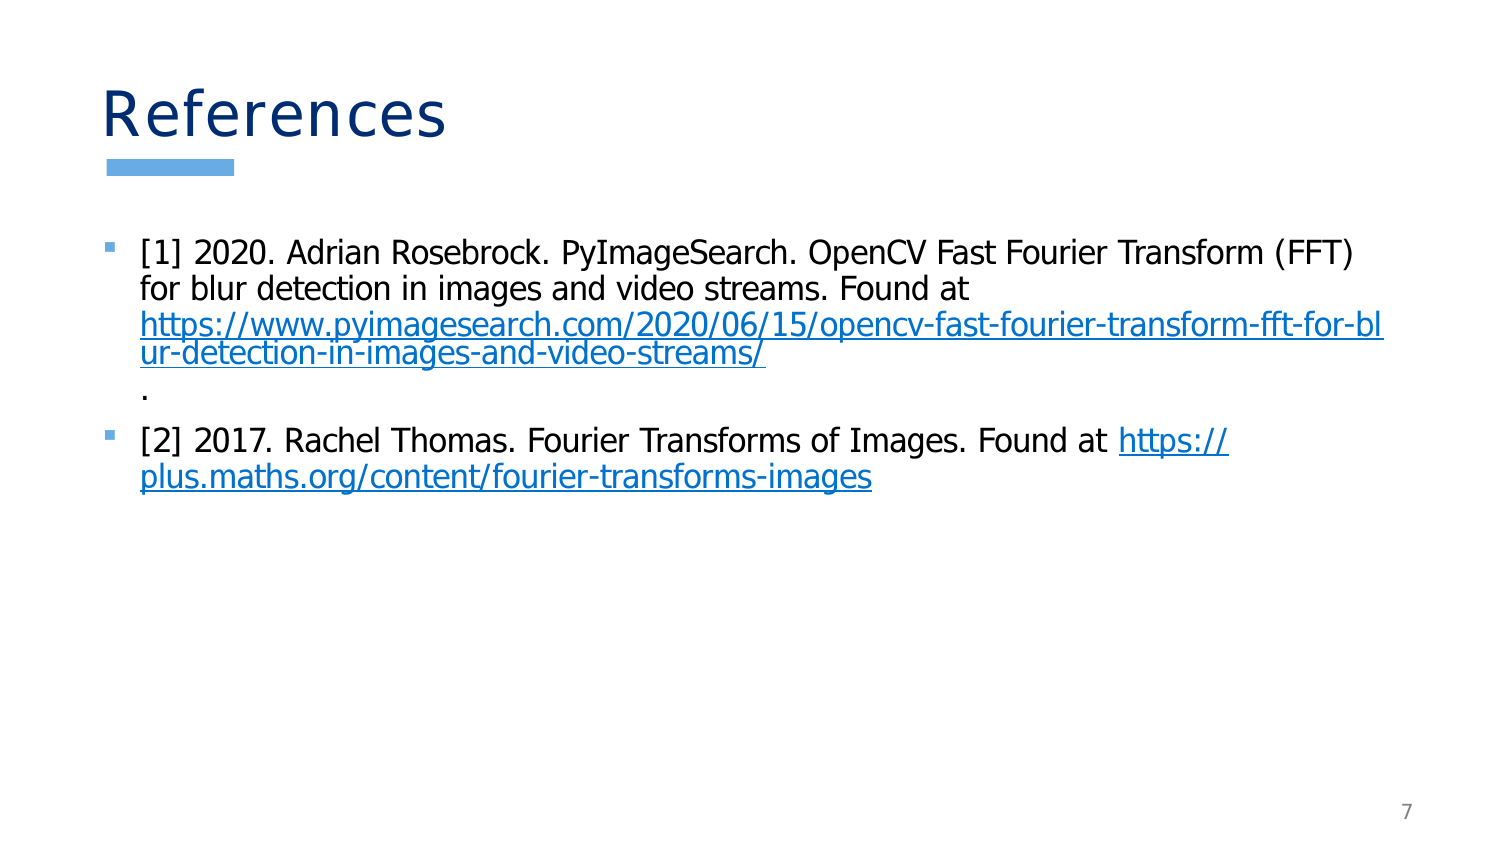

# References
[1] 2020. Adrian Rosebrock. PyImageSearch. OpenCV Fast Fourier Transform (FFT) for blur detection in images and video streams. Found at https://www.pyimagesearch.com/2020/06/15/opencv-fast-fourier-transform-fft-for-blur-detection-in-images-and-video-streams/.
[2] 2017. Rachel Thomas. Fourier Transforms of Images. Found at https://plus.maths.org/content/fourier-transforms-images